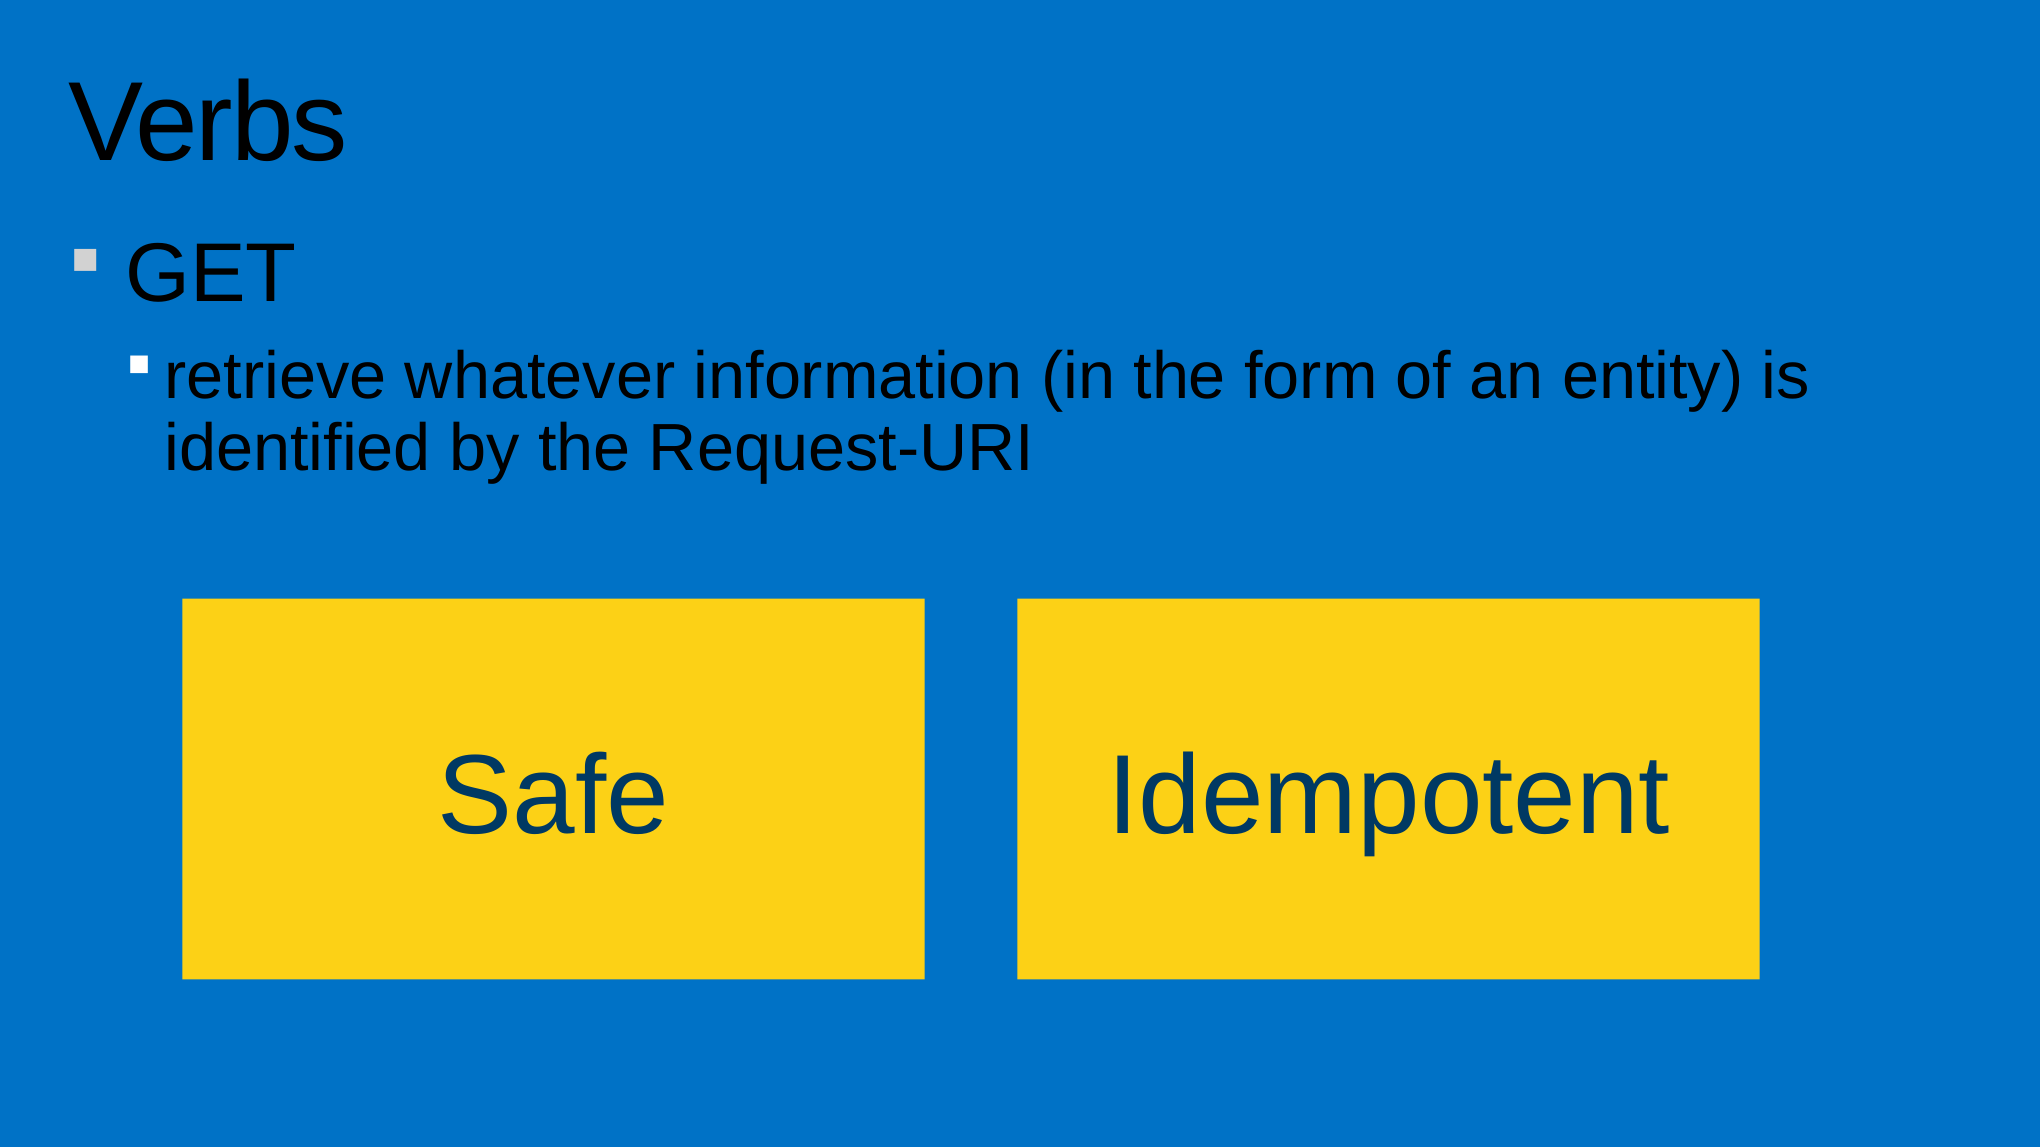

# Verbs
GET
retrieve whatever information (in the form of an entity) is identified by the Request-URI
Idempotent
Safe